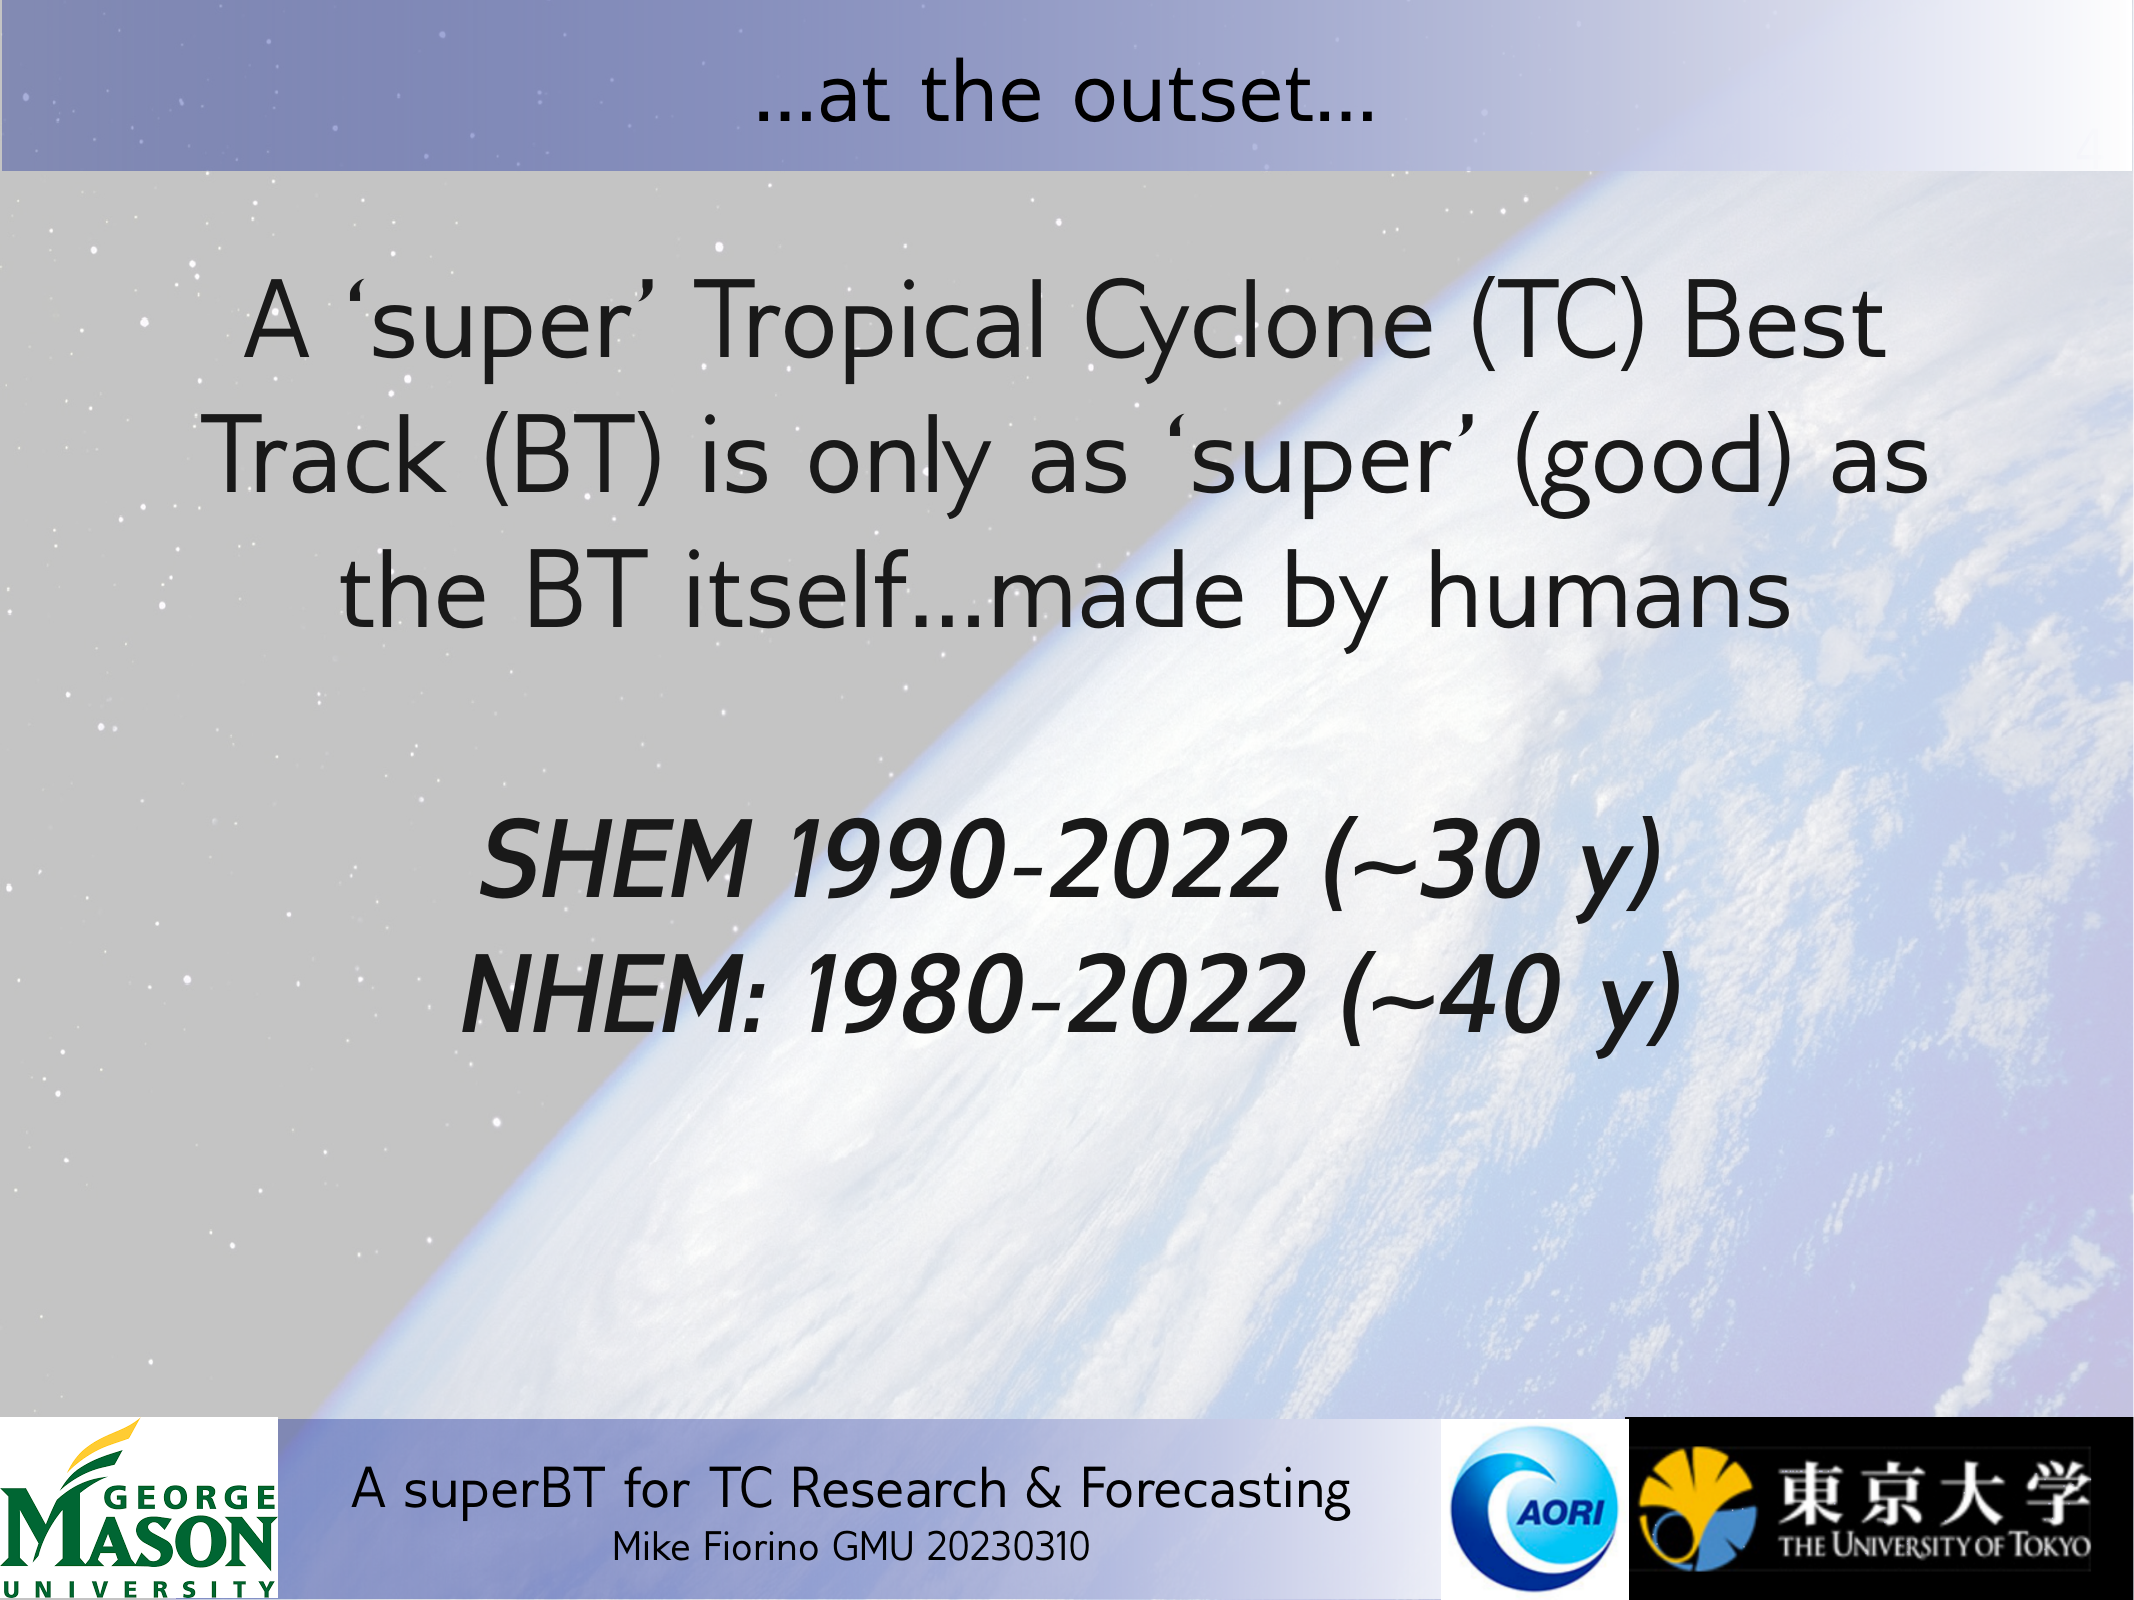

# …at the outset…
A ‘super’ Tropical Cyclone (TC) Best Track (BT) is only as ‘super’ (good) as the BT itself…made by humans

SHEM 1990-2022 (~30 y)
NHEM: 1980-2022 (~40 y)